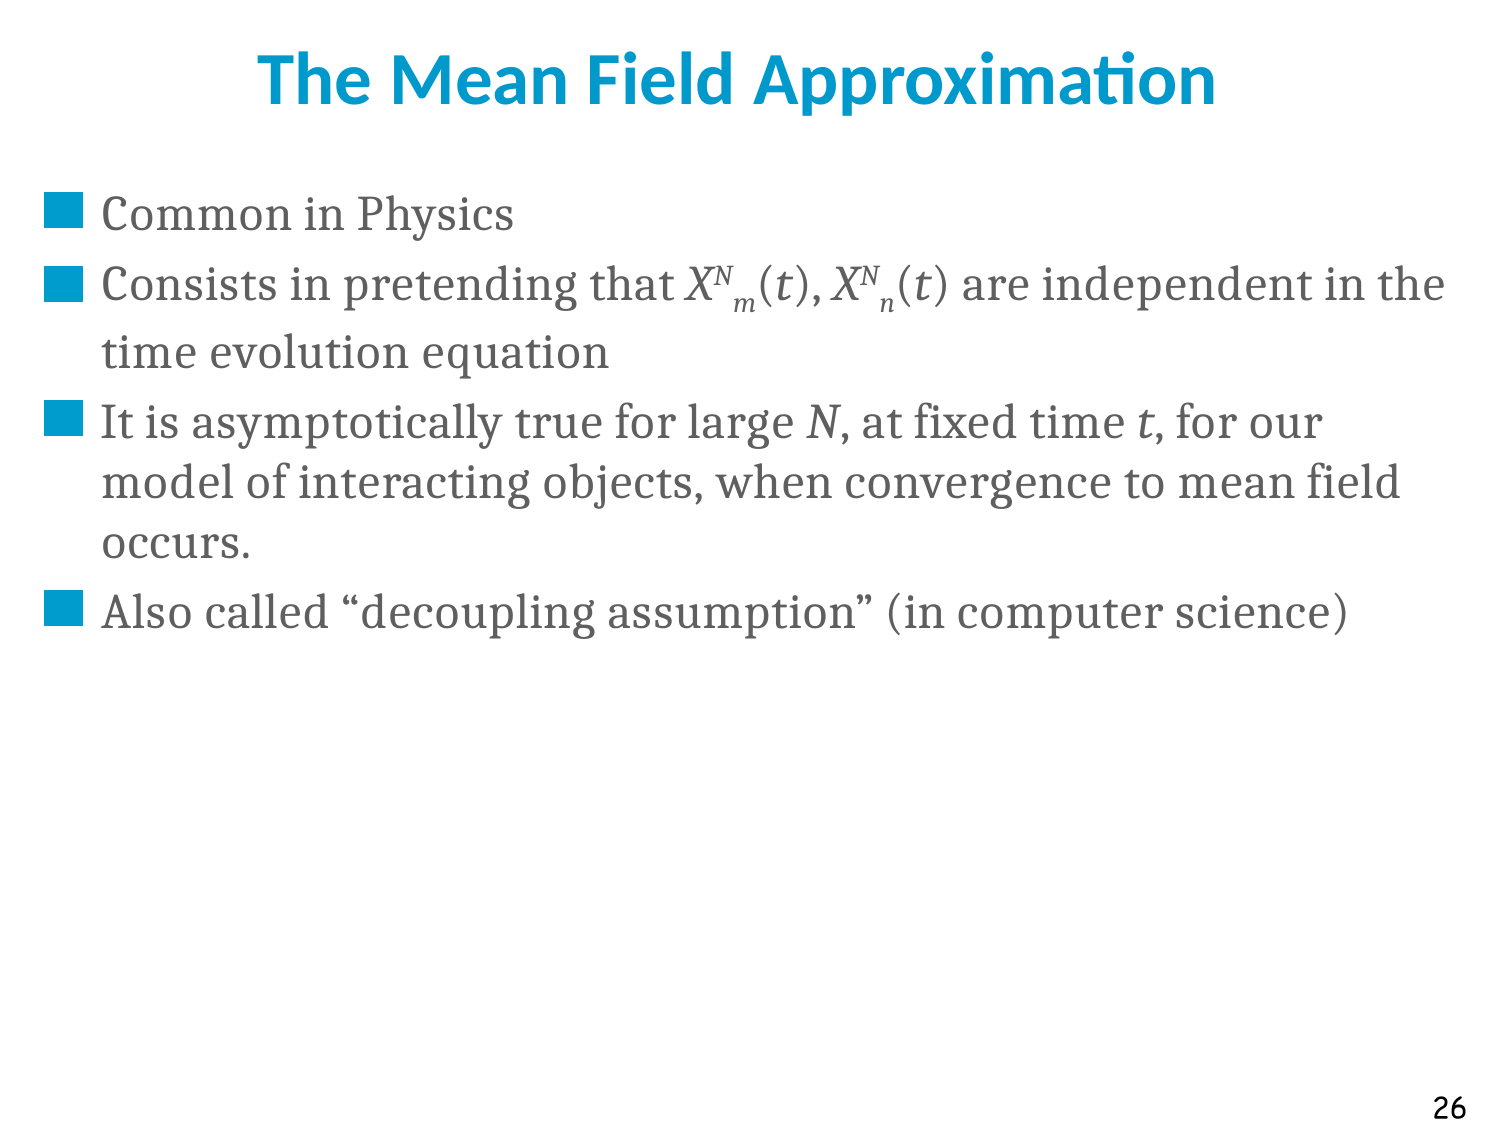

# The Mean Field Approximation
Common in Physics
Consists in pretending that XNm(t), XNn(t) are independent in the time evolution equation
It is asymptotically true for large N, at fixed time t, for our model of interacting objects, when convergence to mean field occurs.
Also called “decoupling assumption” (in computer science)

26